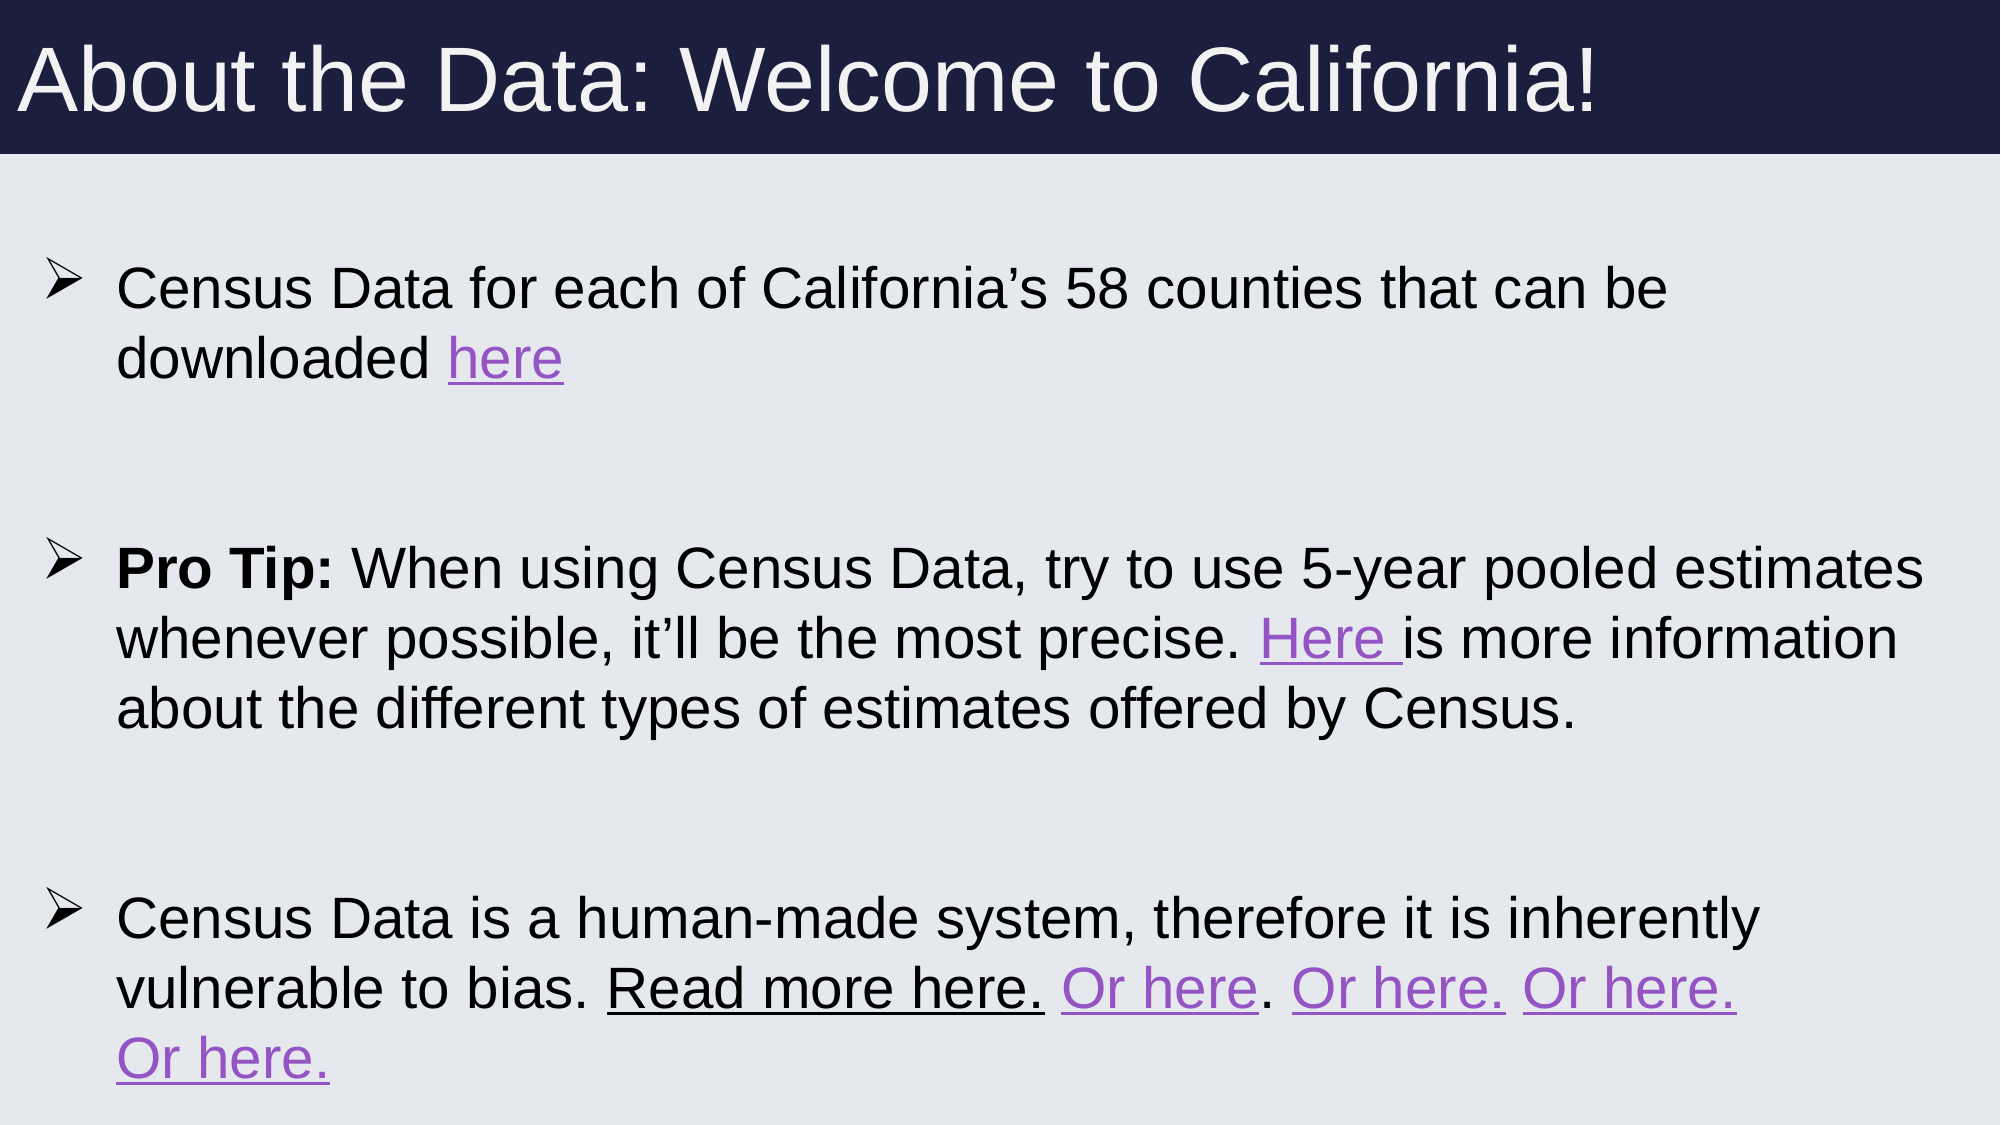

# About the Data: Welcome to California!
Census Data for each of California’s 58 counties that can be downloaded here

Pro Tip: When using Census Data, try to use 5-year pooled estimates whenever possible, it’ll be the most precise. Here is more information about the different types of estimates offered by Census.

Census Data is a human-made system, therefore it is inherently vulnerable to bias. Read more here. Or here. Or here. Or here. Or here.